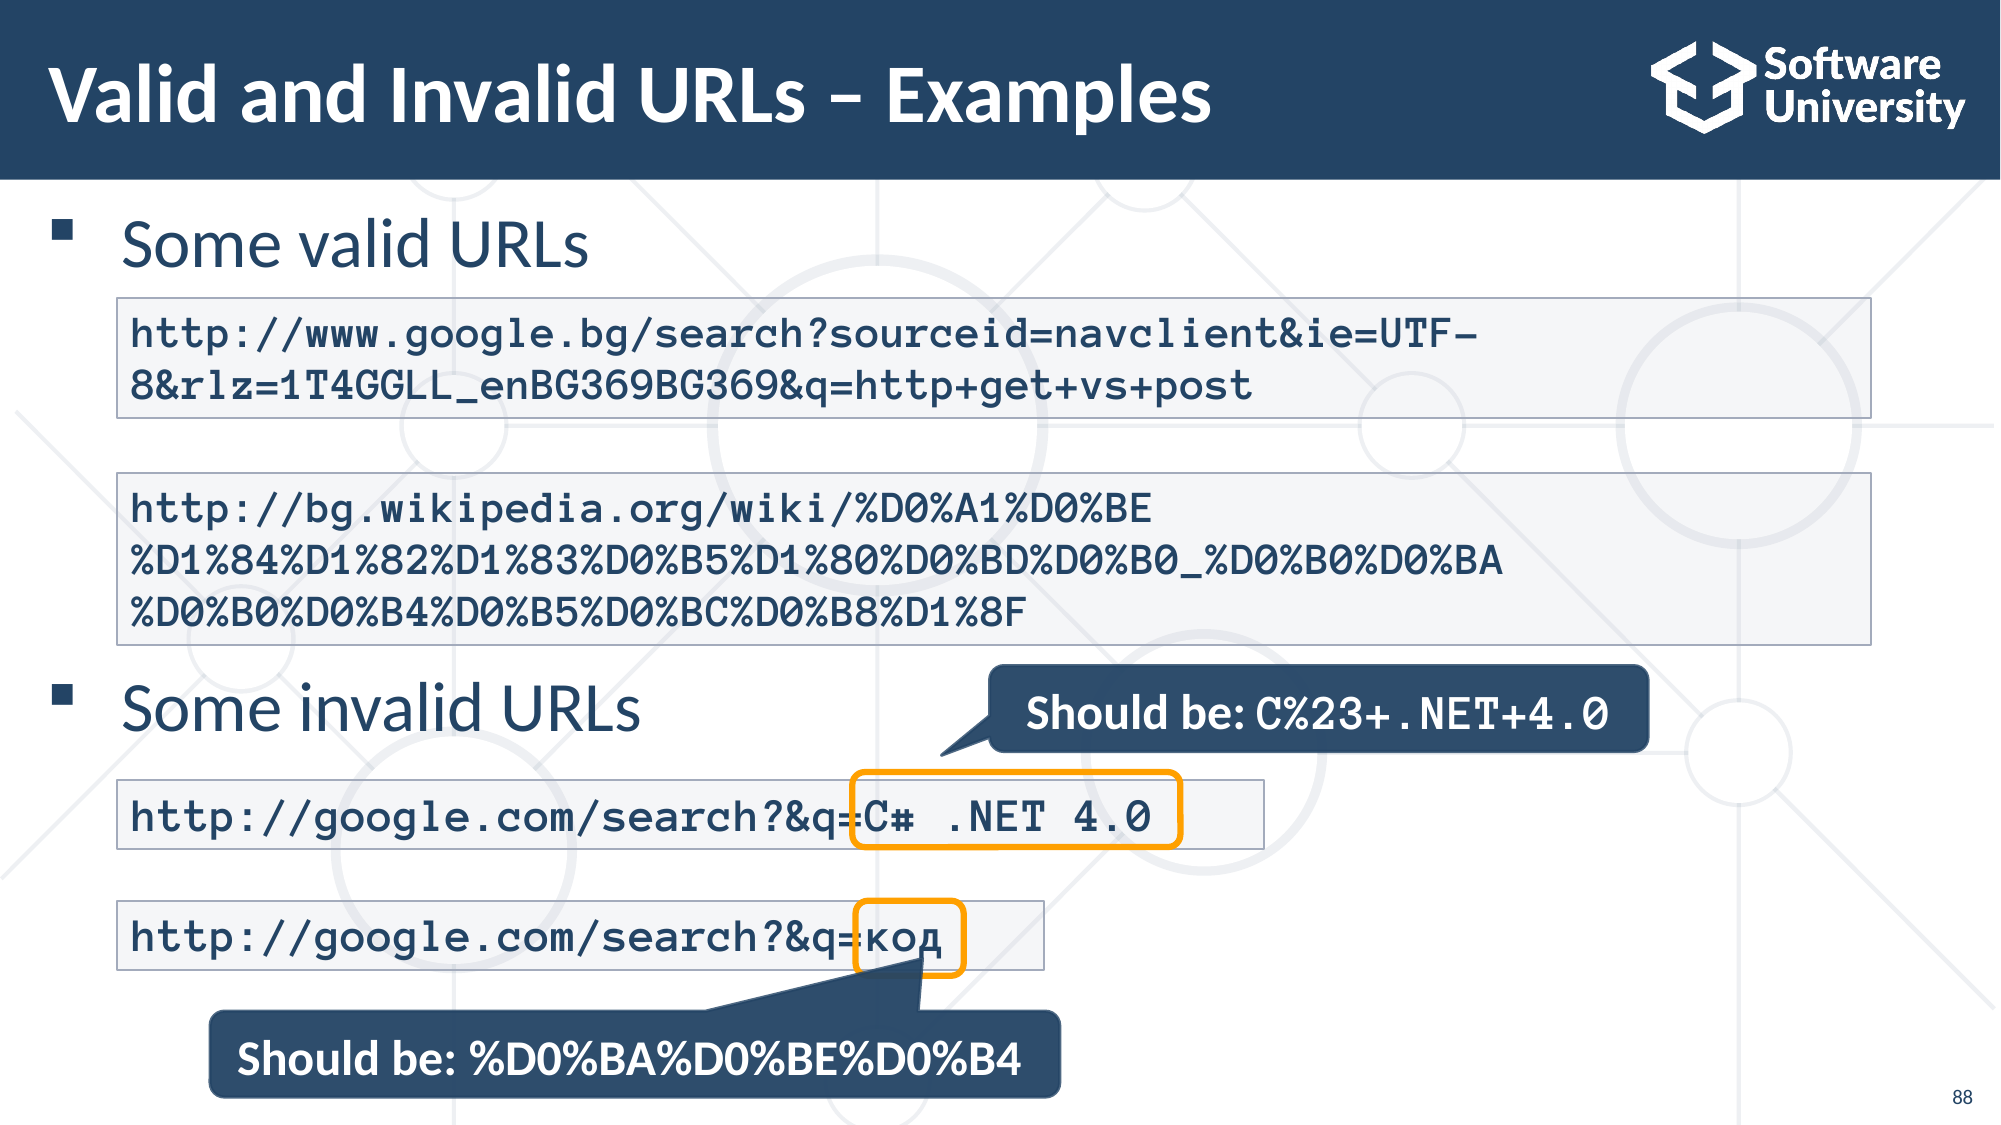

# Valid and Invalid URLs – Examples
Some valid URLs

Some invalid URLs
http://www.google.bg/search?sourceid=navclient&ie=UTF-8&rlz=1T4GGLL_enBG369BG369&q=http+get+vs+post
http://bg.wikipedia.org/wiki/%D0%A1%D0%BE%D1%84%D1%82%D1%83%D0%B5%D1%80%D0%BD%D0%B0_%D0%B0%D0%BA%D0%B0%D0%B4%D0%B5%D0%BC%D0%B8%D1%8F
Should be: C%23+.NET+4.0

http://google.com/search?&q=C# .NET 4.0
http://google.com/search?&q=код

Should be: %D0%BA%D0%BE%D0%B4
88